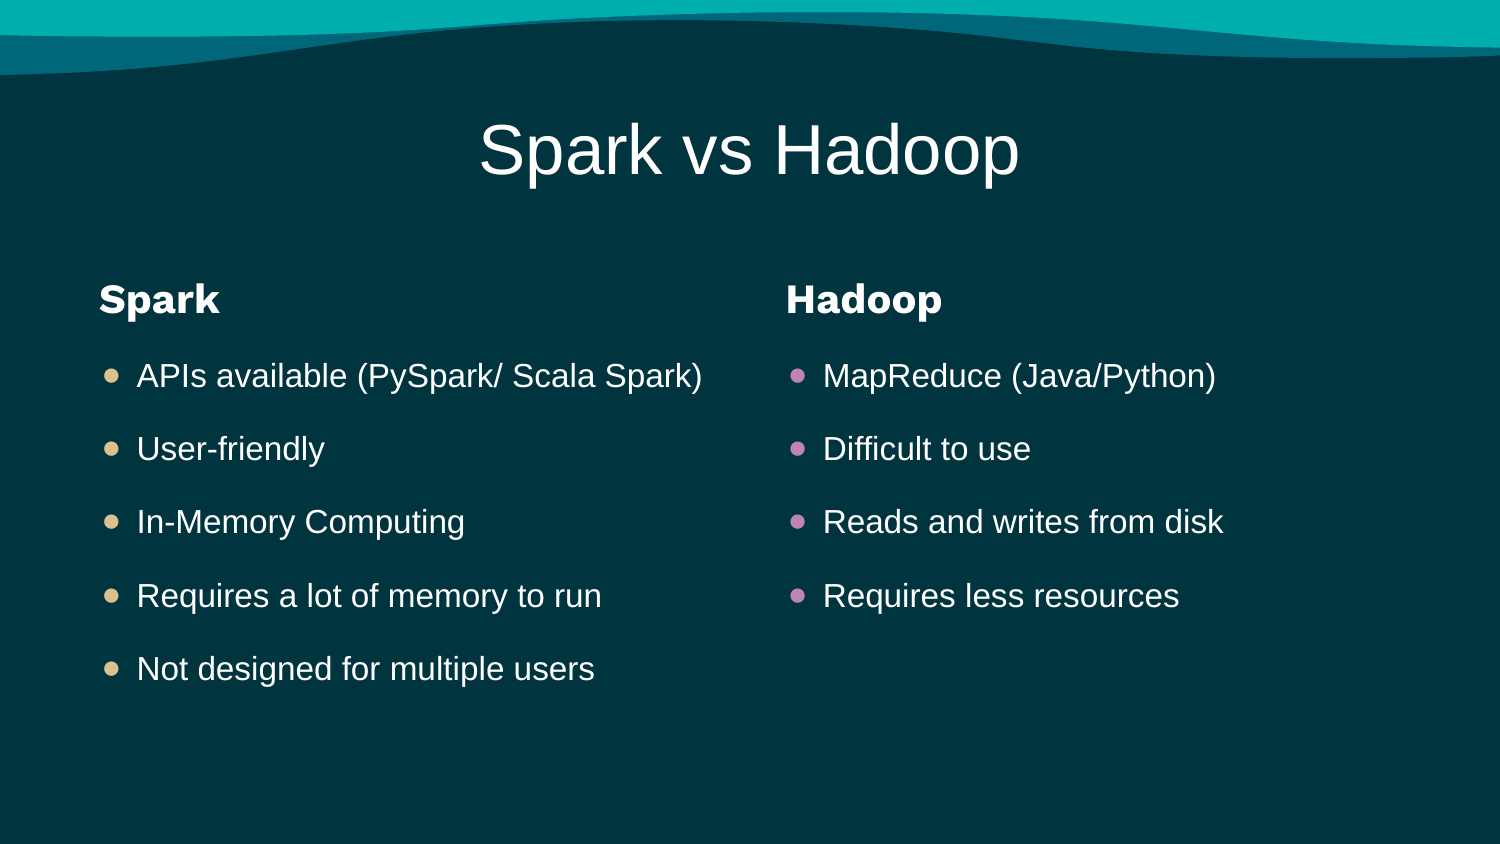

# Spark vs Hadoop
Spark

Hadoop

APIs available (PySpark/ Scala Spark)
User-friendly
In-Memory Computing
Requires a lot of memory to run
Not designed for multiple users

MapReduce (Java/Python)
Difficult to use
Reads and writes from disk
Requires less resources